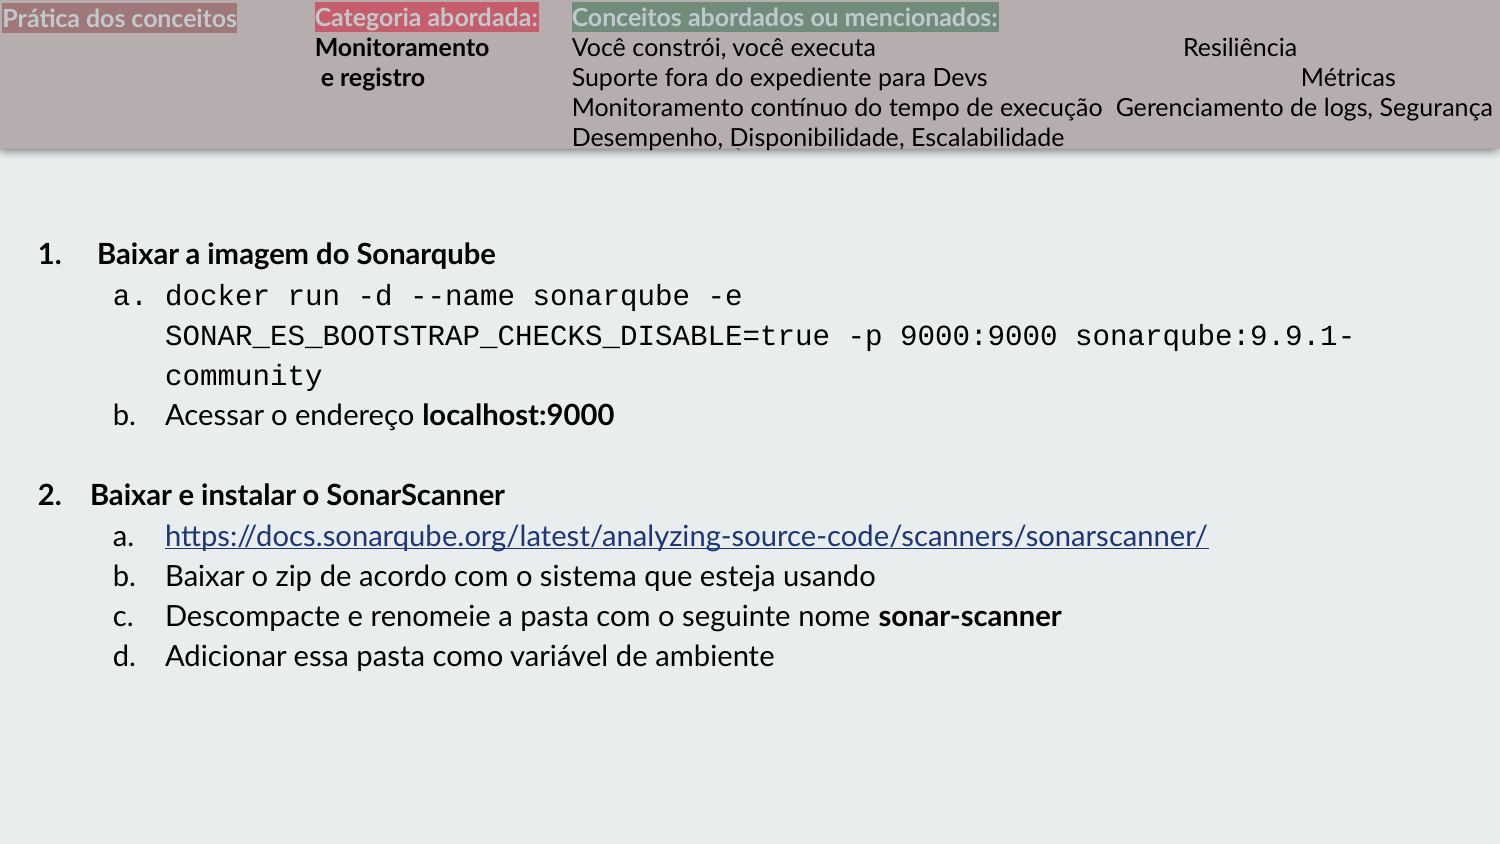

Orientação dos conceitos

Categoria abordada:
Monitoramento
 e registro
Conceitos abordados ou mencionados:
Você constrói, você executa                                                   Resiliência
Suporte fora do expediente para Devs       	                    Métricas
Monitoramento contínuo do tempo de execução  Gerenciamento de logs, Segurança Desempenho, Disponibilidade, Escalabilidade
Prática dos conceitos
Categoria abordada:
Conhecimento compartilhado
+
Gerenciamento de Código Fonte
Conceitos abordados ou mencionados:
Cultura de colaboração		Colaboração entre departamentos
Compartilhando conhecimento  	Controle de versão
Quebrando silos
 Baixar a imagem do Sonarqube
docker run -d --name sonarqube -e SONAR_ES_BOOTSTRAP_CHECKS_DISABLE=true -p 9000:9000 sonarqube:9.9.1-community
Acessar o endereço localhost:9000

Baixar e instalar o SonarScanner
https://docs.sonarqube.org/latest/analyzing-source-code/scanners/sonarscanner/
Baixar o zip de acordo com o sistema que esteja usando
Descompacte e renomeie a pasta com o seguinte nome sonar-scanner
Adicionar essa pasta como variável de ambiente